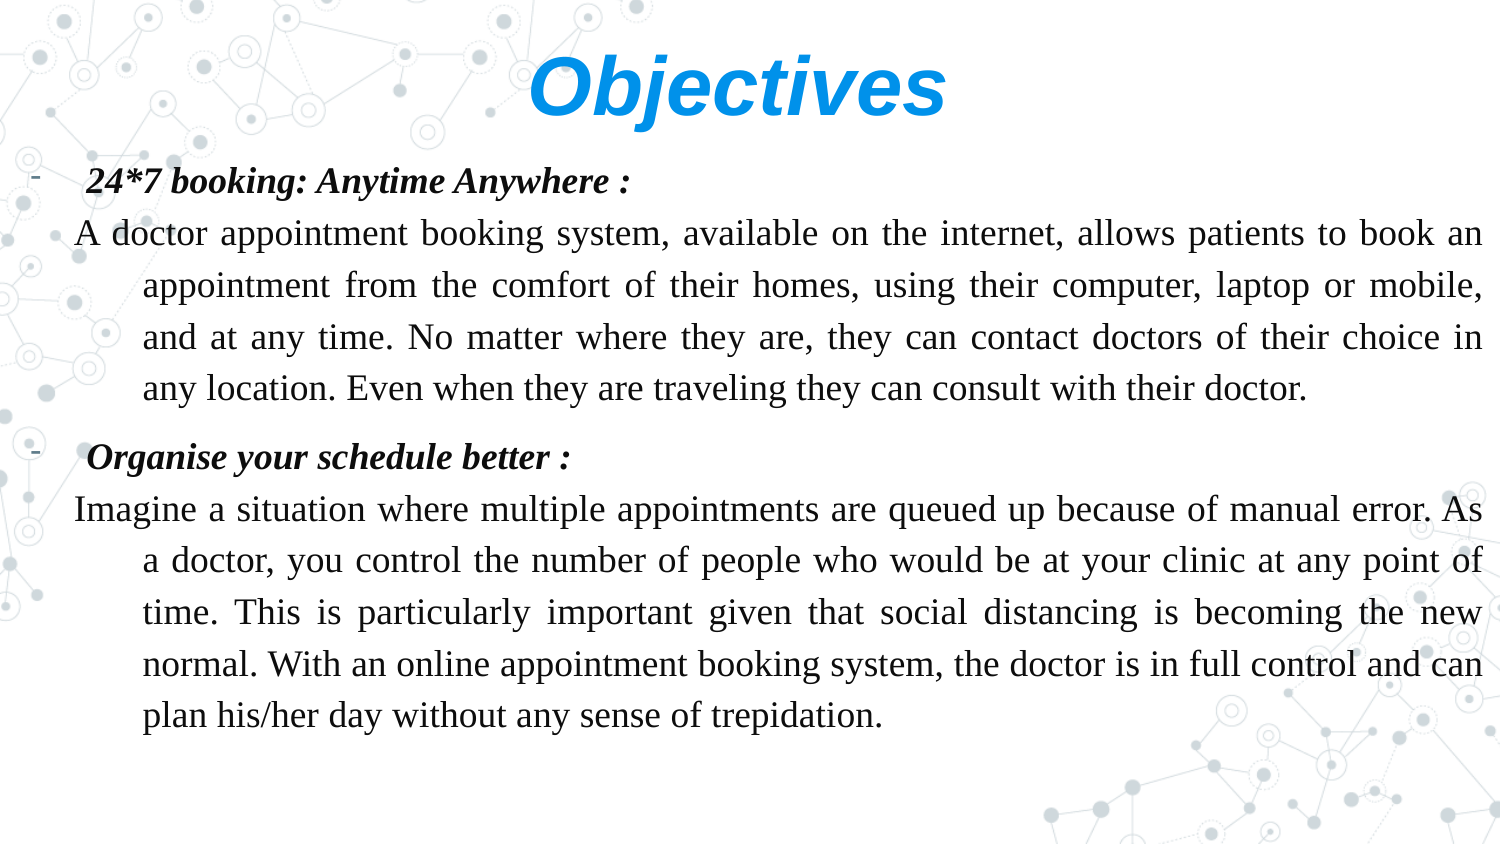

# Objectives
24*7 booking: Anytime Anywhere :
A doctor appointment booking system, available on the internet, allows patients to book an appointment from the comfort of their homes, using their computer, laptop or mobile, and at any time. No matter where they are, they can contact doctors of their choice in any location. Even when they are traveling they can consult with their doctor.
Organise your schedule better :
Imagine a situation where multiple appointments are queued up because of manual error. As a doctor, you control the number of people who would be at your clinic at any point of time. This is particularly important given that social distancing is becoming the new normal. With an online appointment booking system, the doctor is in full control and can plan his/her day without any sense of trepidation.